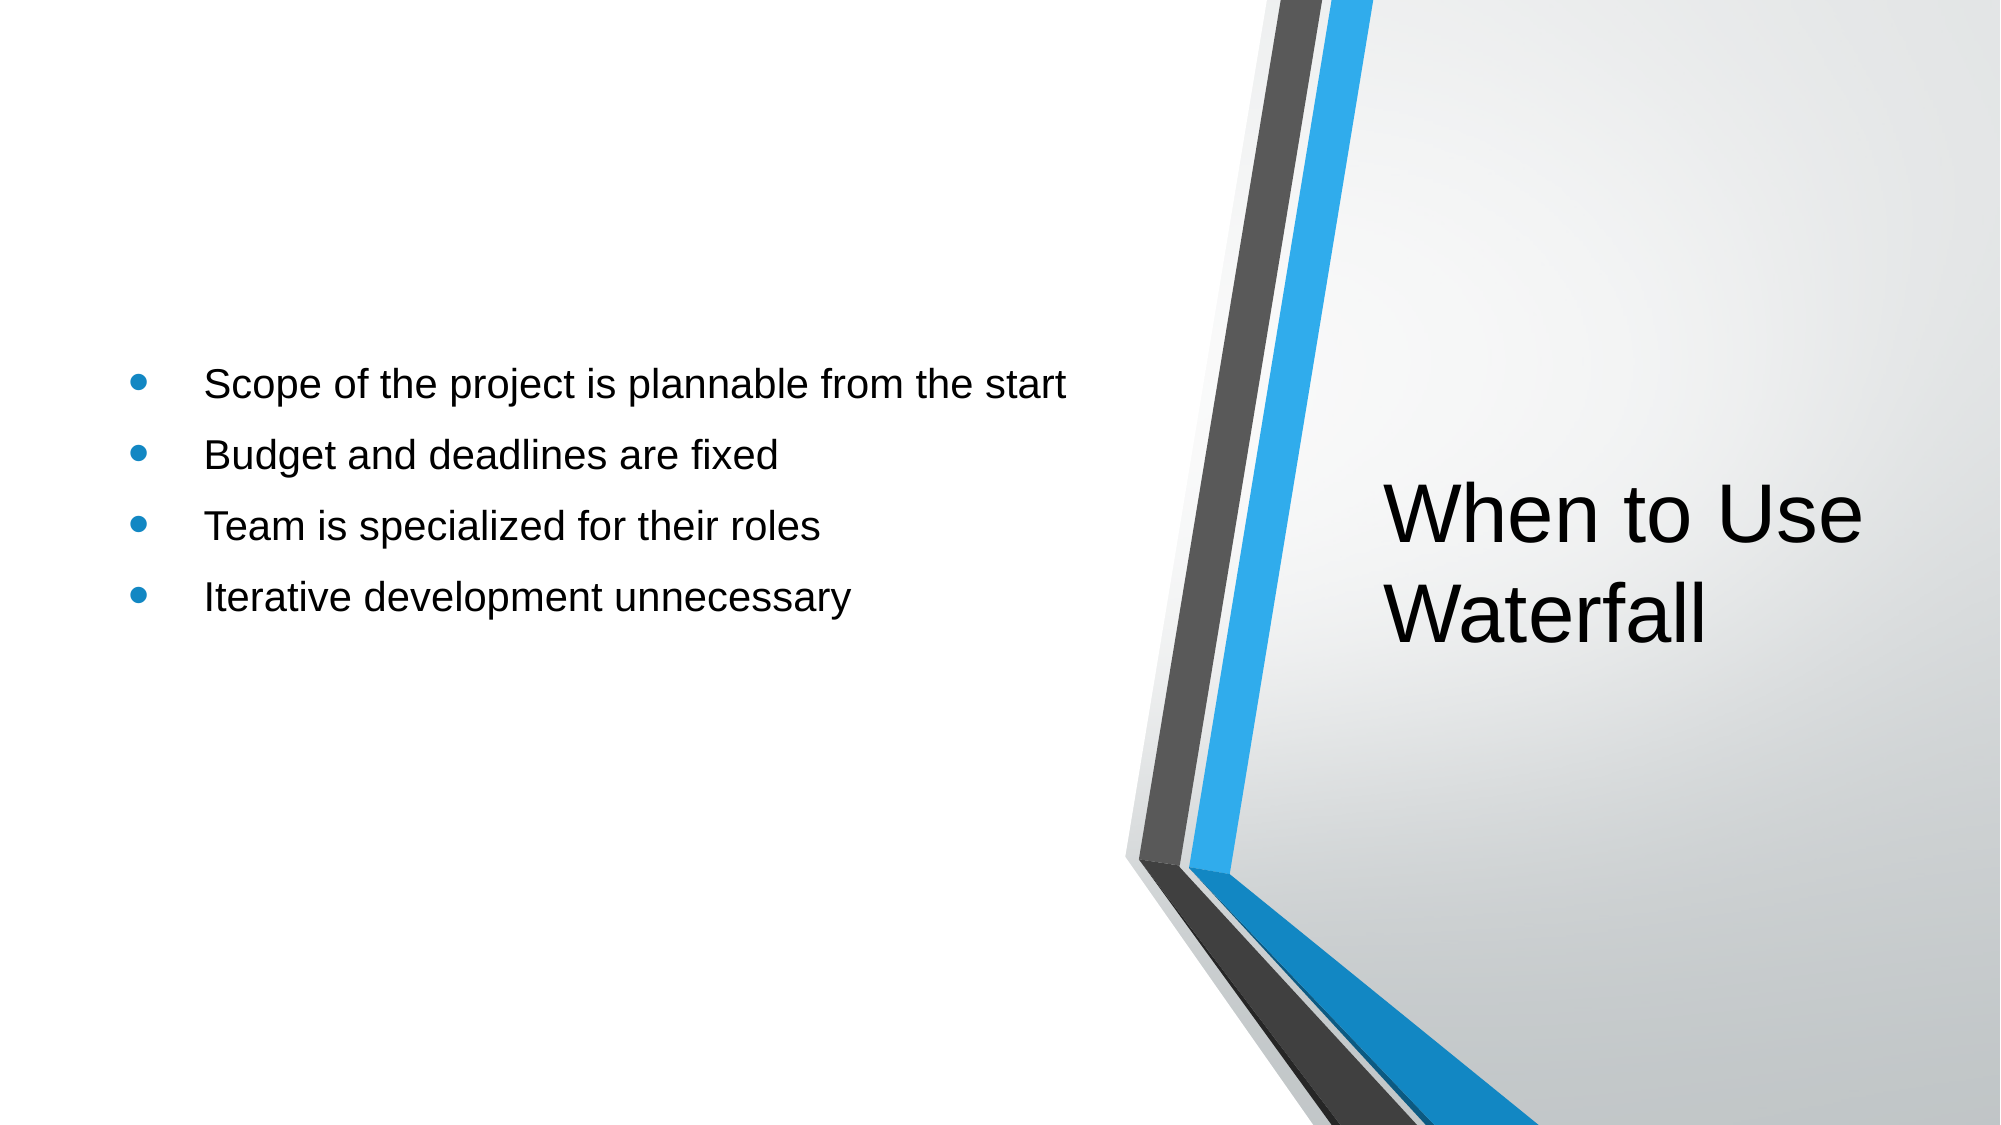

Scope of the project is plannable from the start
Budget and deadlines are fixed
Team is specialized for their roles
Iterative development unnecessary

# When to Use Waterfall